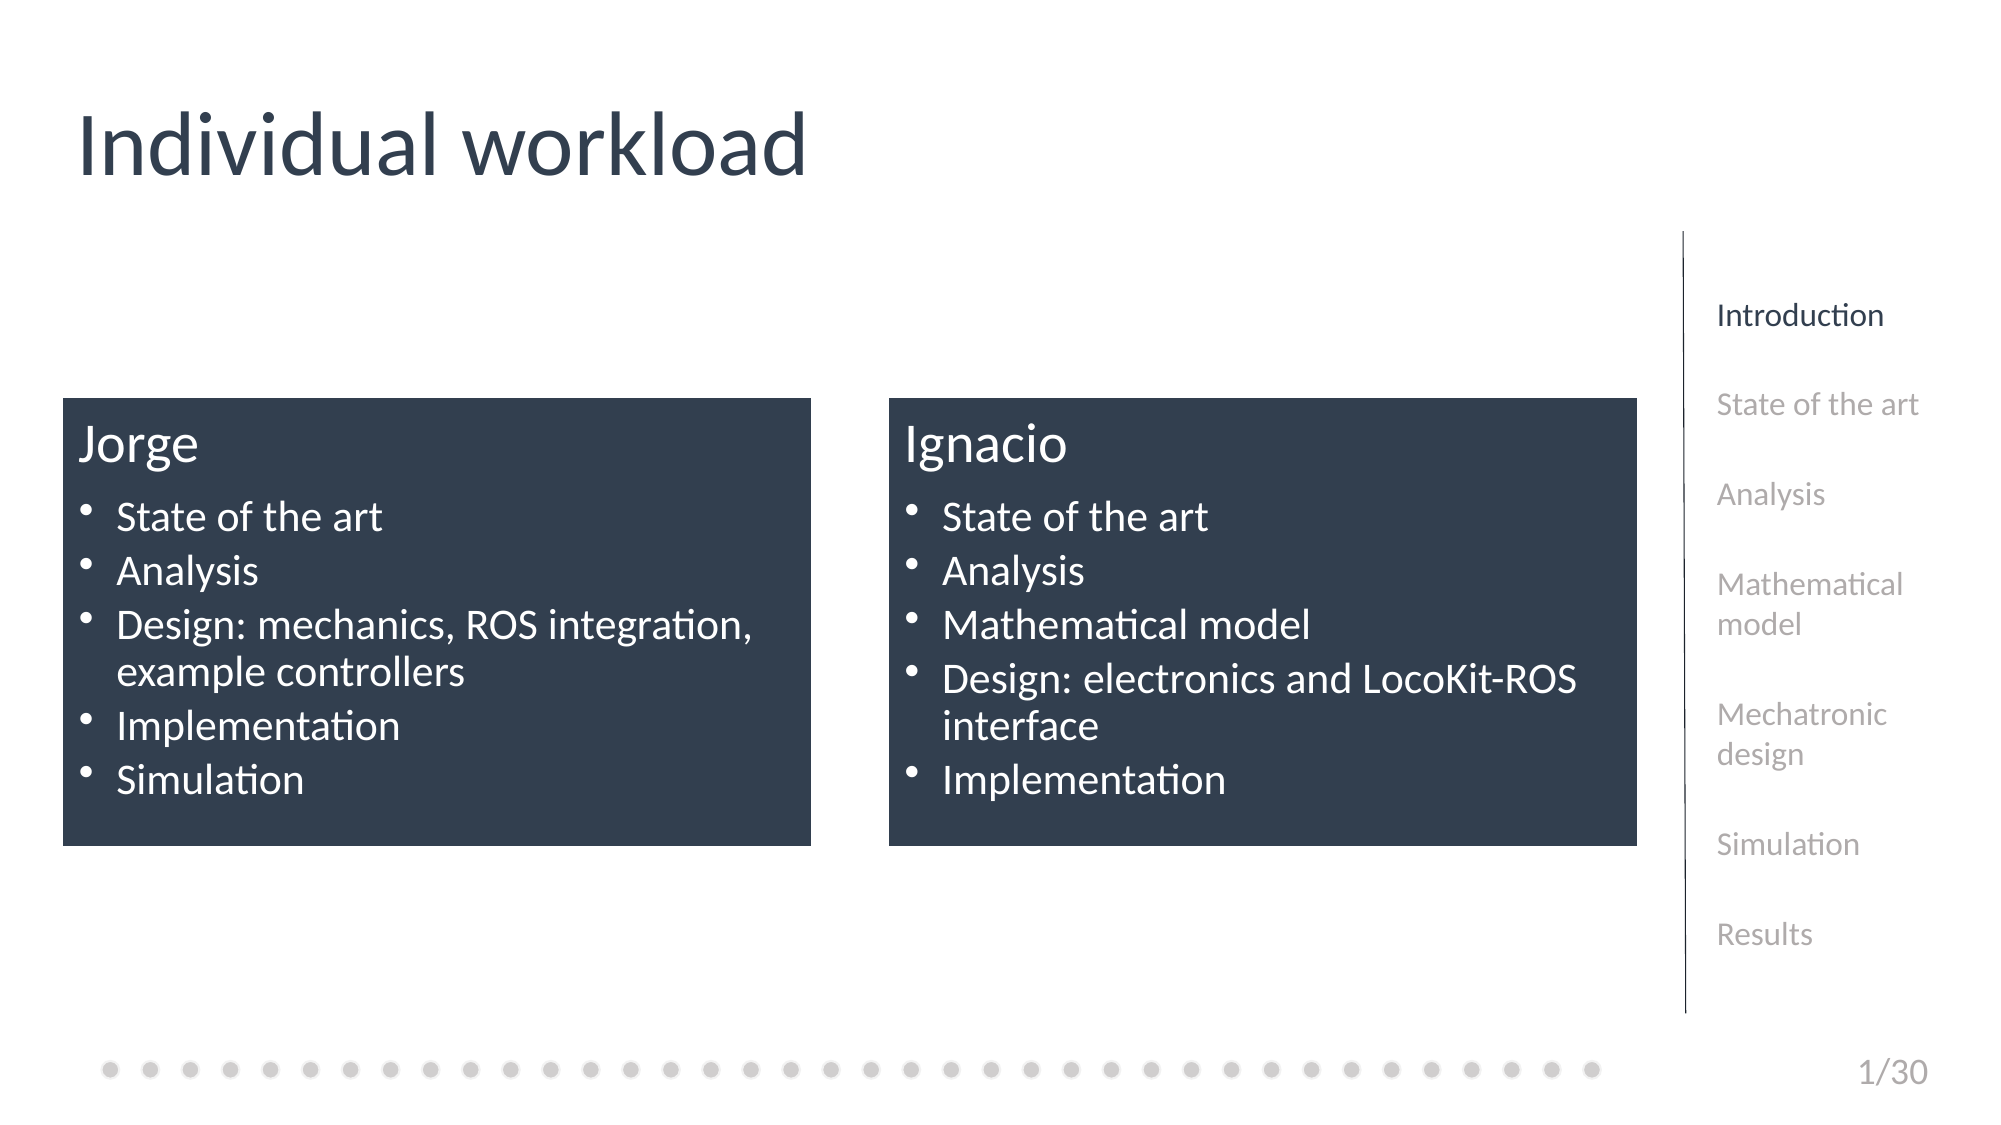

# Individual workload
Jorge
State of the art
Analysis
Design: mechanics, ROS integration, example controllers
Implementation
Simulation
Ignacio
State of the art
Analysis
Mathematical model
Design: electronics and LocoKit-ROS interface
Implementation
Introduction
State of the art
Analysis
Mathematical model
Mechatronic design
Simulation
Results
1/30